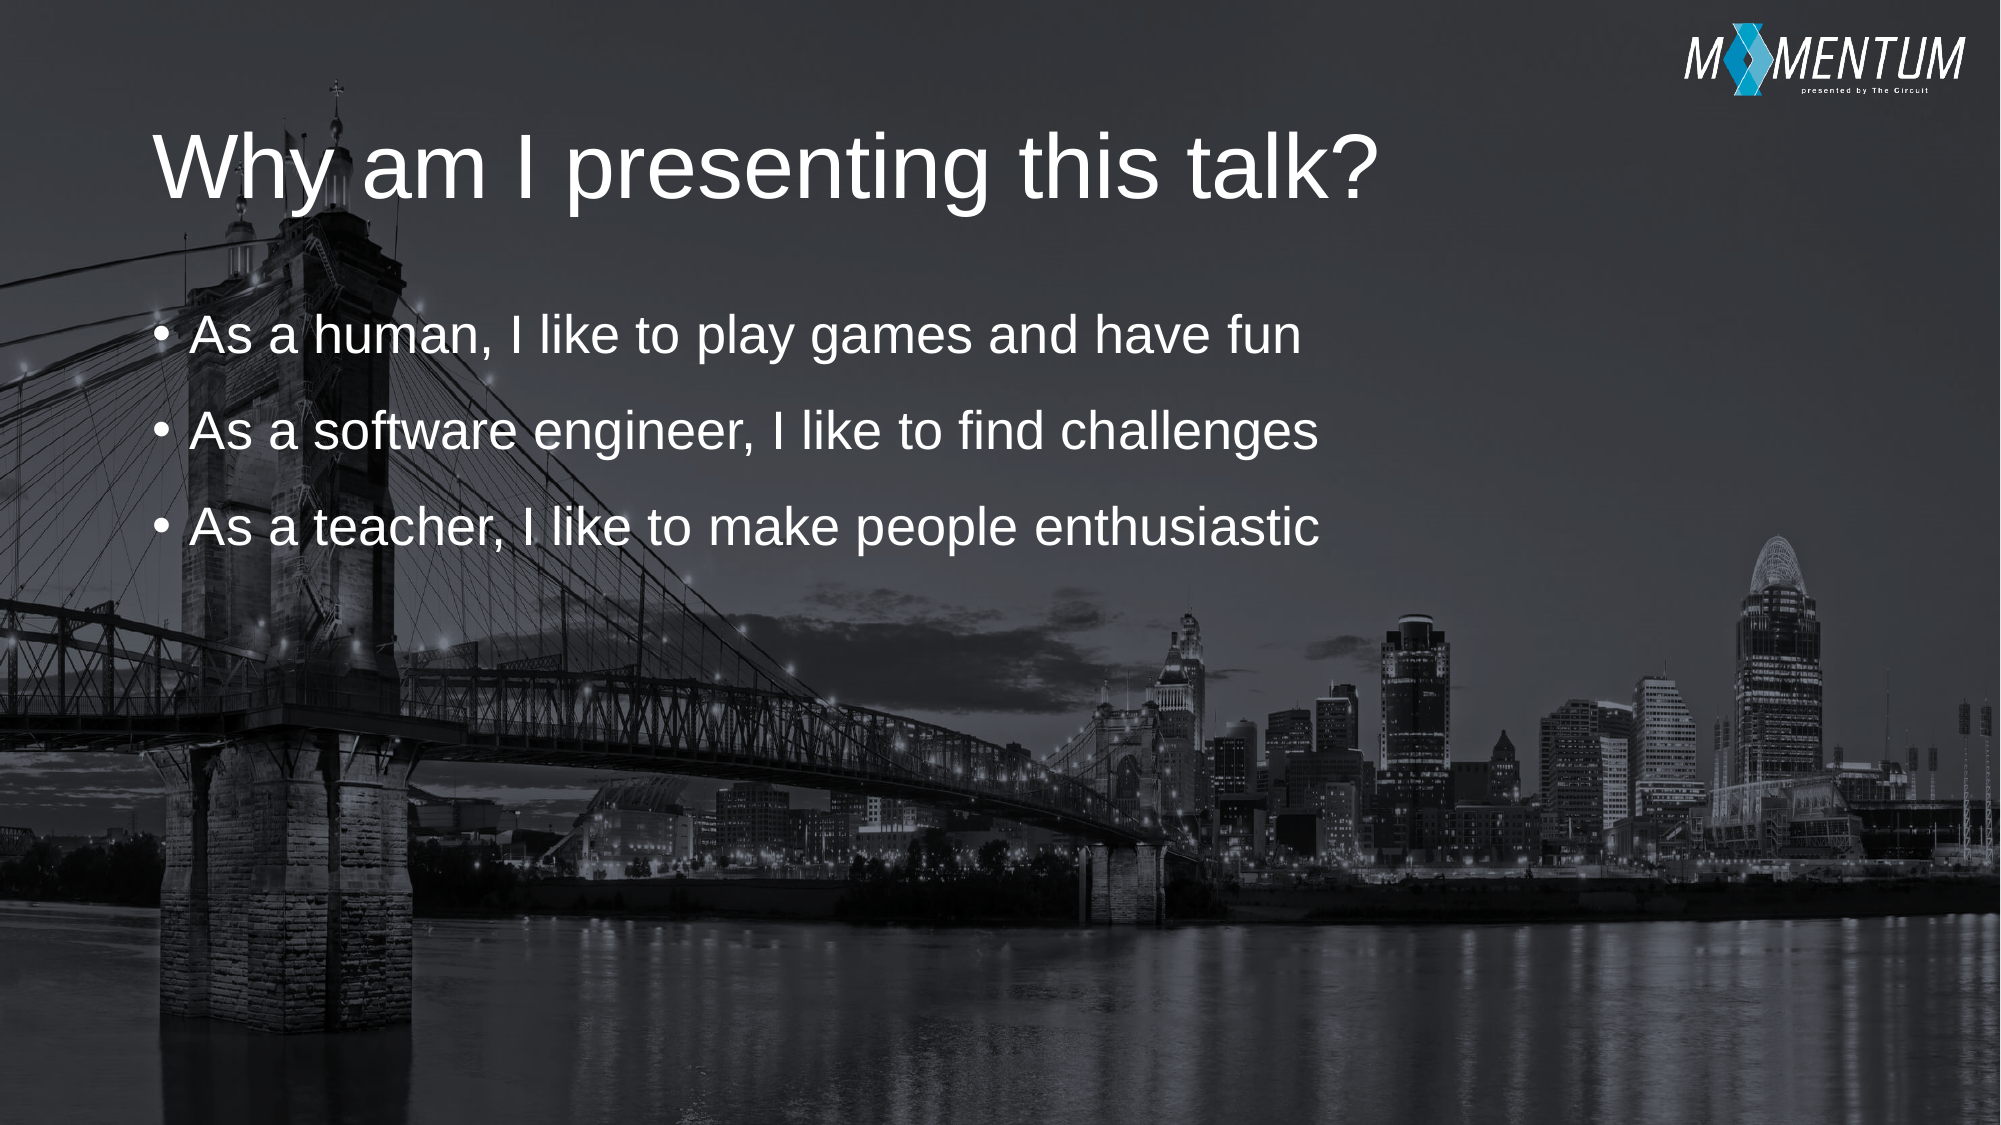

# Why am I presenting this talk?
As a human, I like to play games and have fun
As a software engineer, I like to find challenges
As a teacher, I like to make people enthusiastic